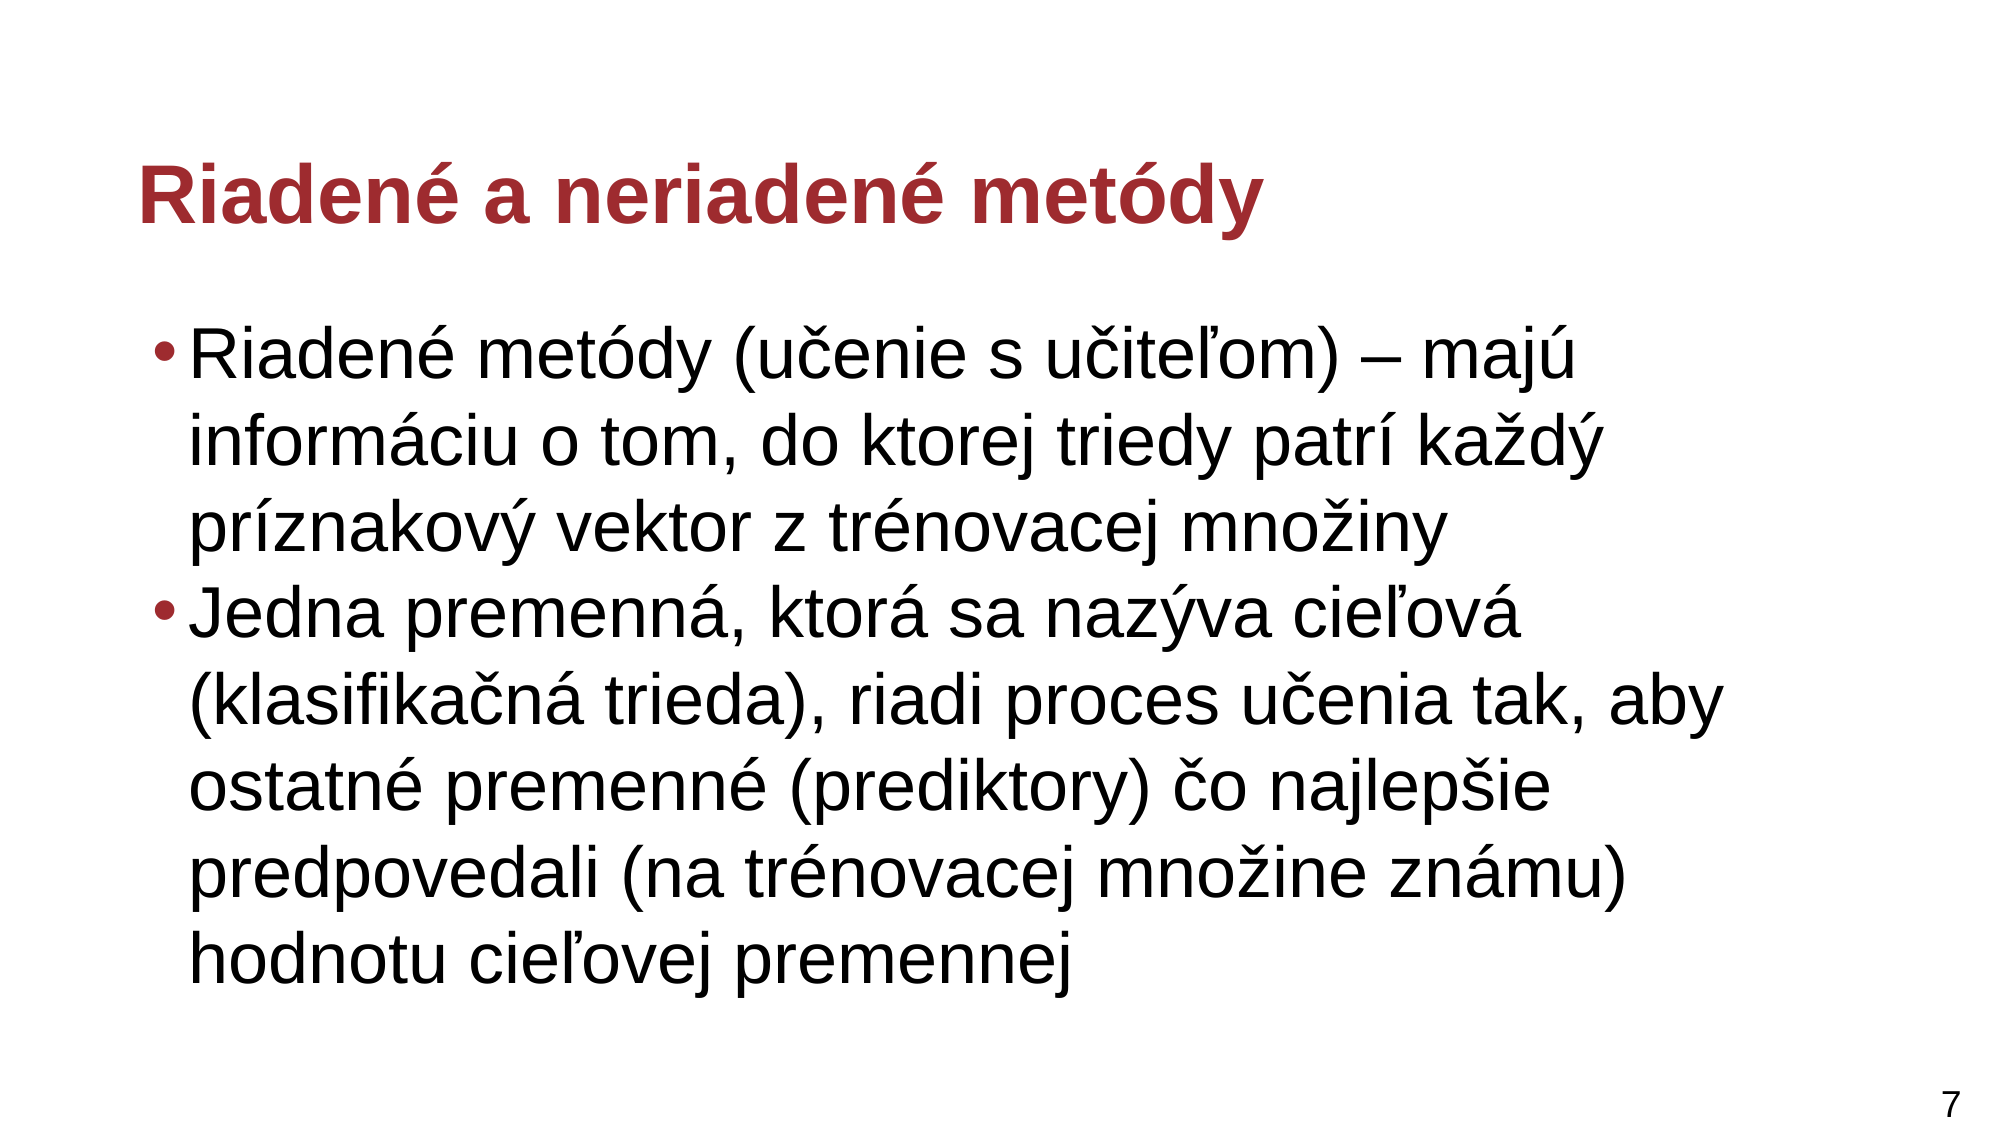

# Riadené a neriadené metódy
Riadené metódy (učenie s učiteľom) – majú informáciu o tom, do ktorej triedy patrí každý príznakový vektor z trénovacej množiny
Jedna premenná, ktorá sa nazýva cieľová (klasifikačná trieda), riadi proces učenia tak, aby ostatné premenné (prediktory) čo najlepšie predpovedali (na trénovacej množine známu) hodnotu cieľovej premennej